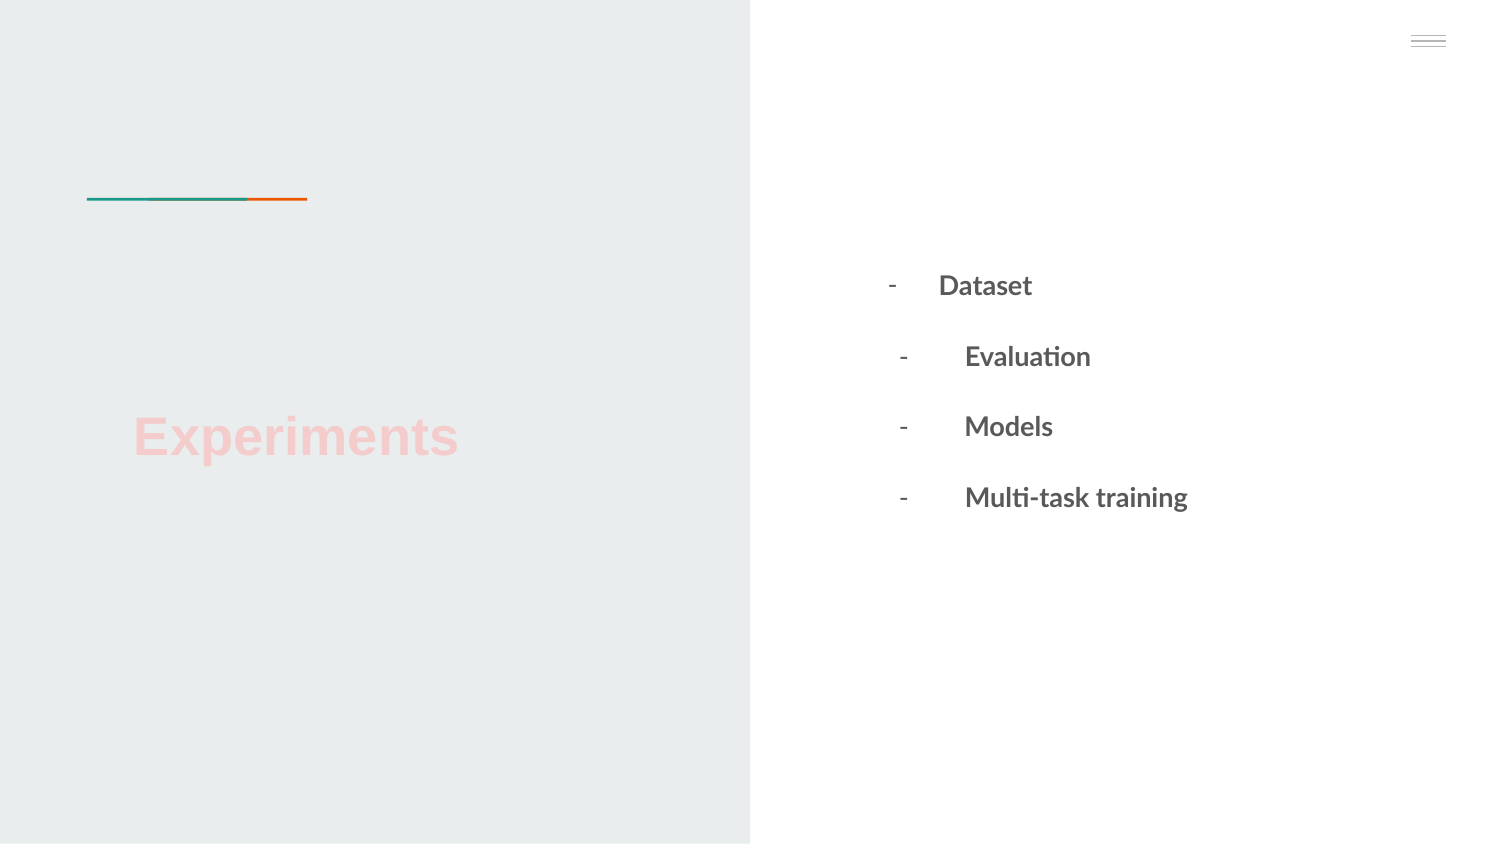

Dataset
     -        Evaluation
     -        Models
     -        Multi-task training
# Experiments